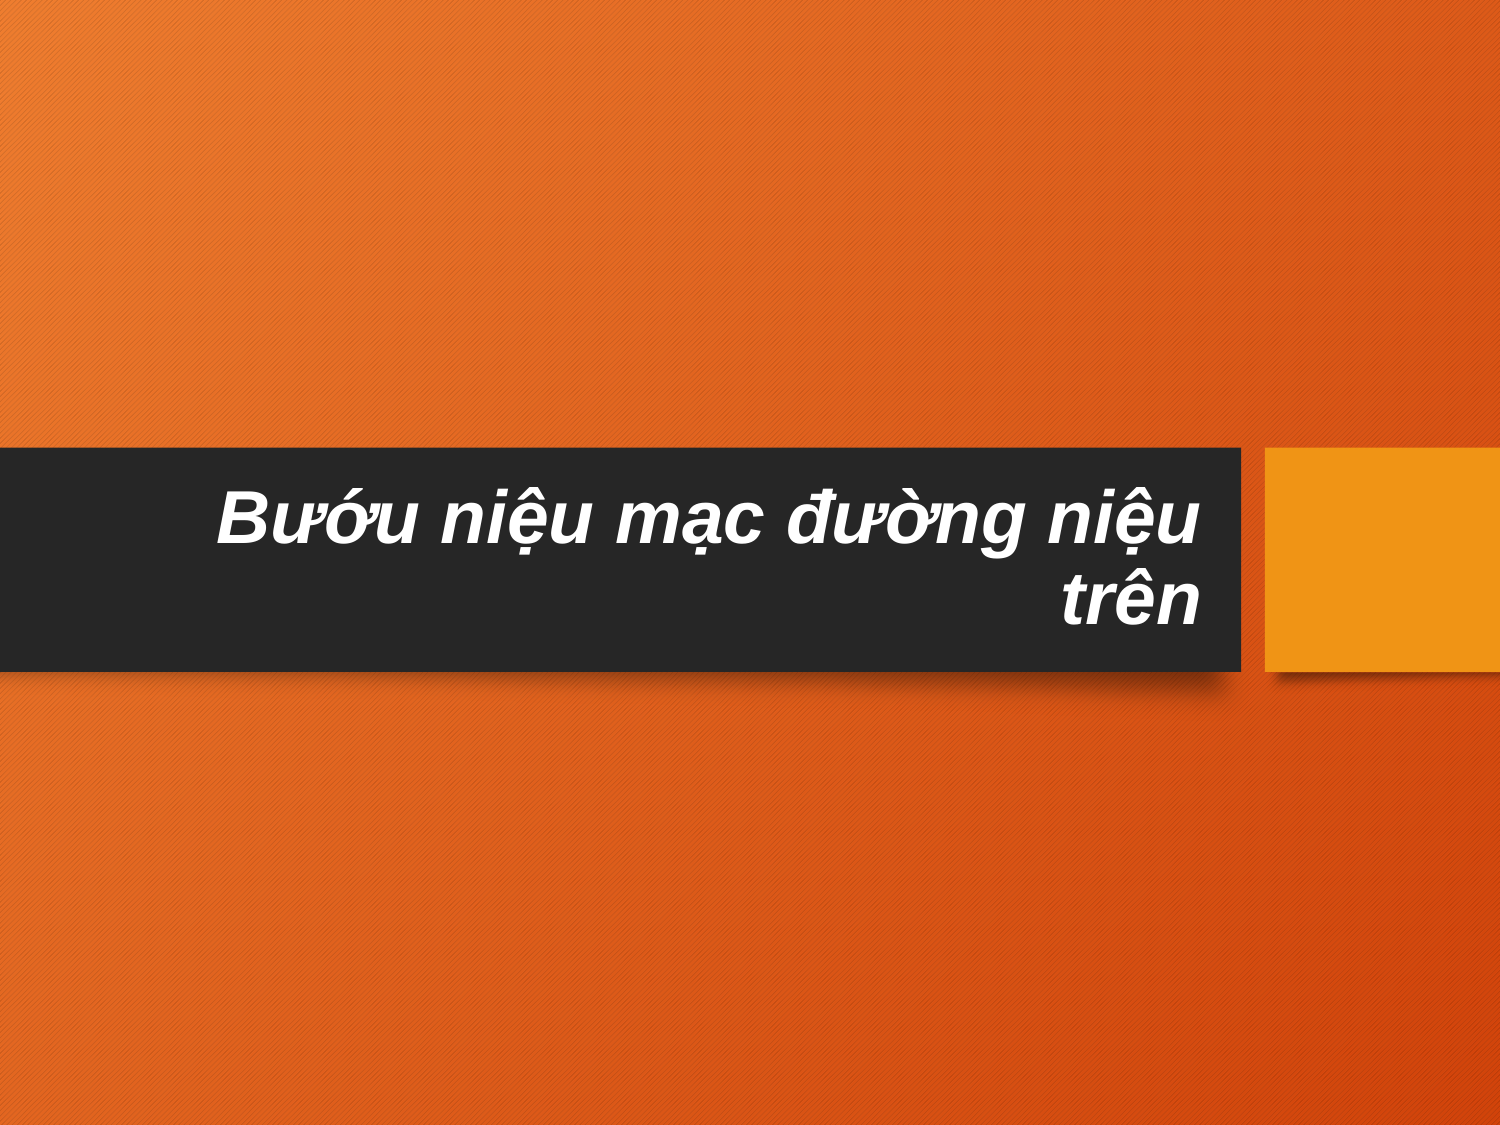

# Bướu niệu mạc đường niệu trên